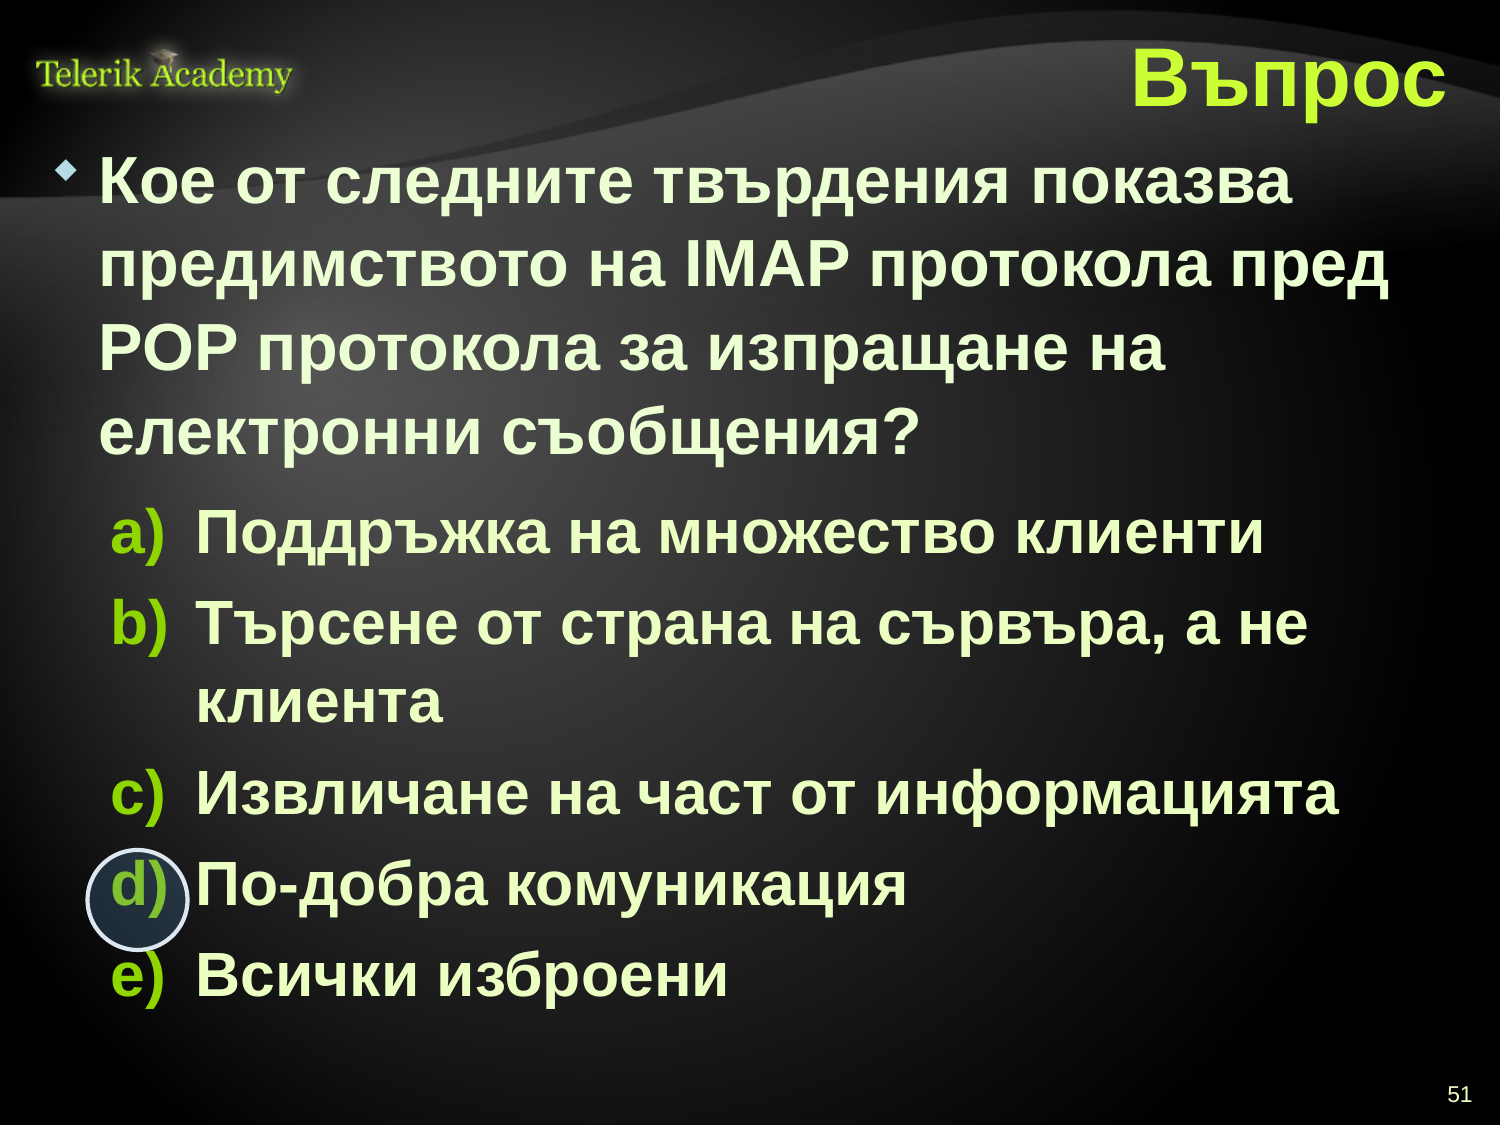

# Въпрос
Кое от следните твърдения показва предимството на IMAP протокола пред POP протокола за изпращане на електронни съобщения?
Поддръжка на множество клиенти
Търсене от страна на сървъра, а не клиента
Извличане на част от информацията
По-добра комуникация
Всички изброени

51